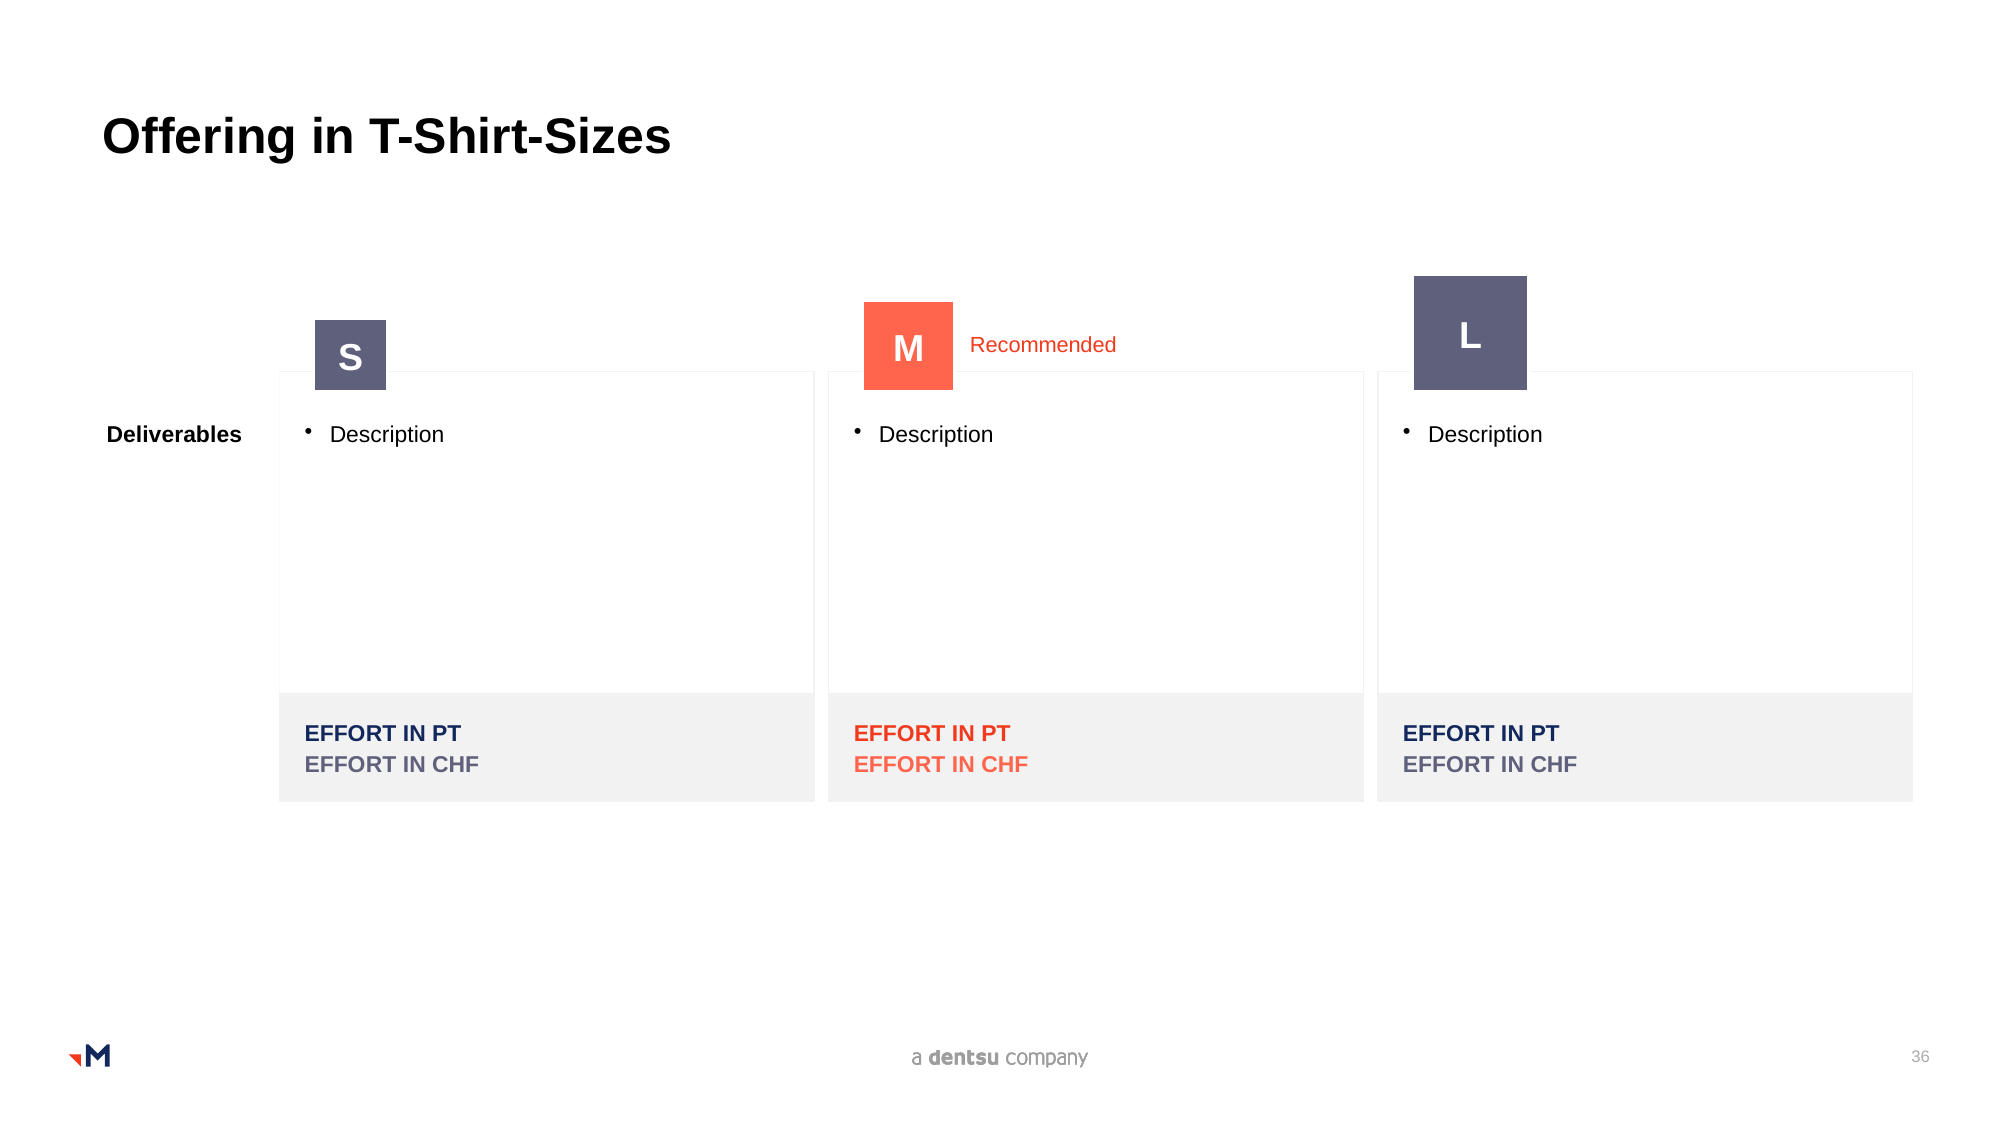

# Offering in T-Shirt-Sizes
L
M
S
Recommended
Deliverables
Description
Description
Description
EFFORT IN PT
EFFORT IN CHF
EFFORT IN PT
EFFORT IN CHF
EFFORT IN PT
EFFORT IN CHF